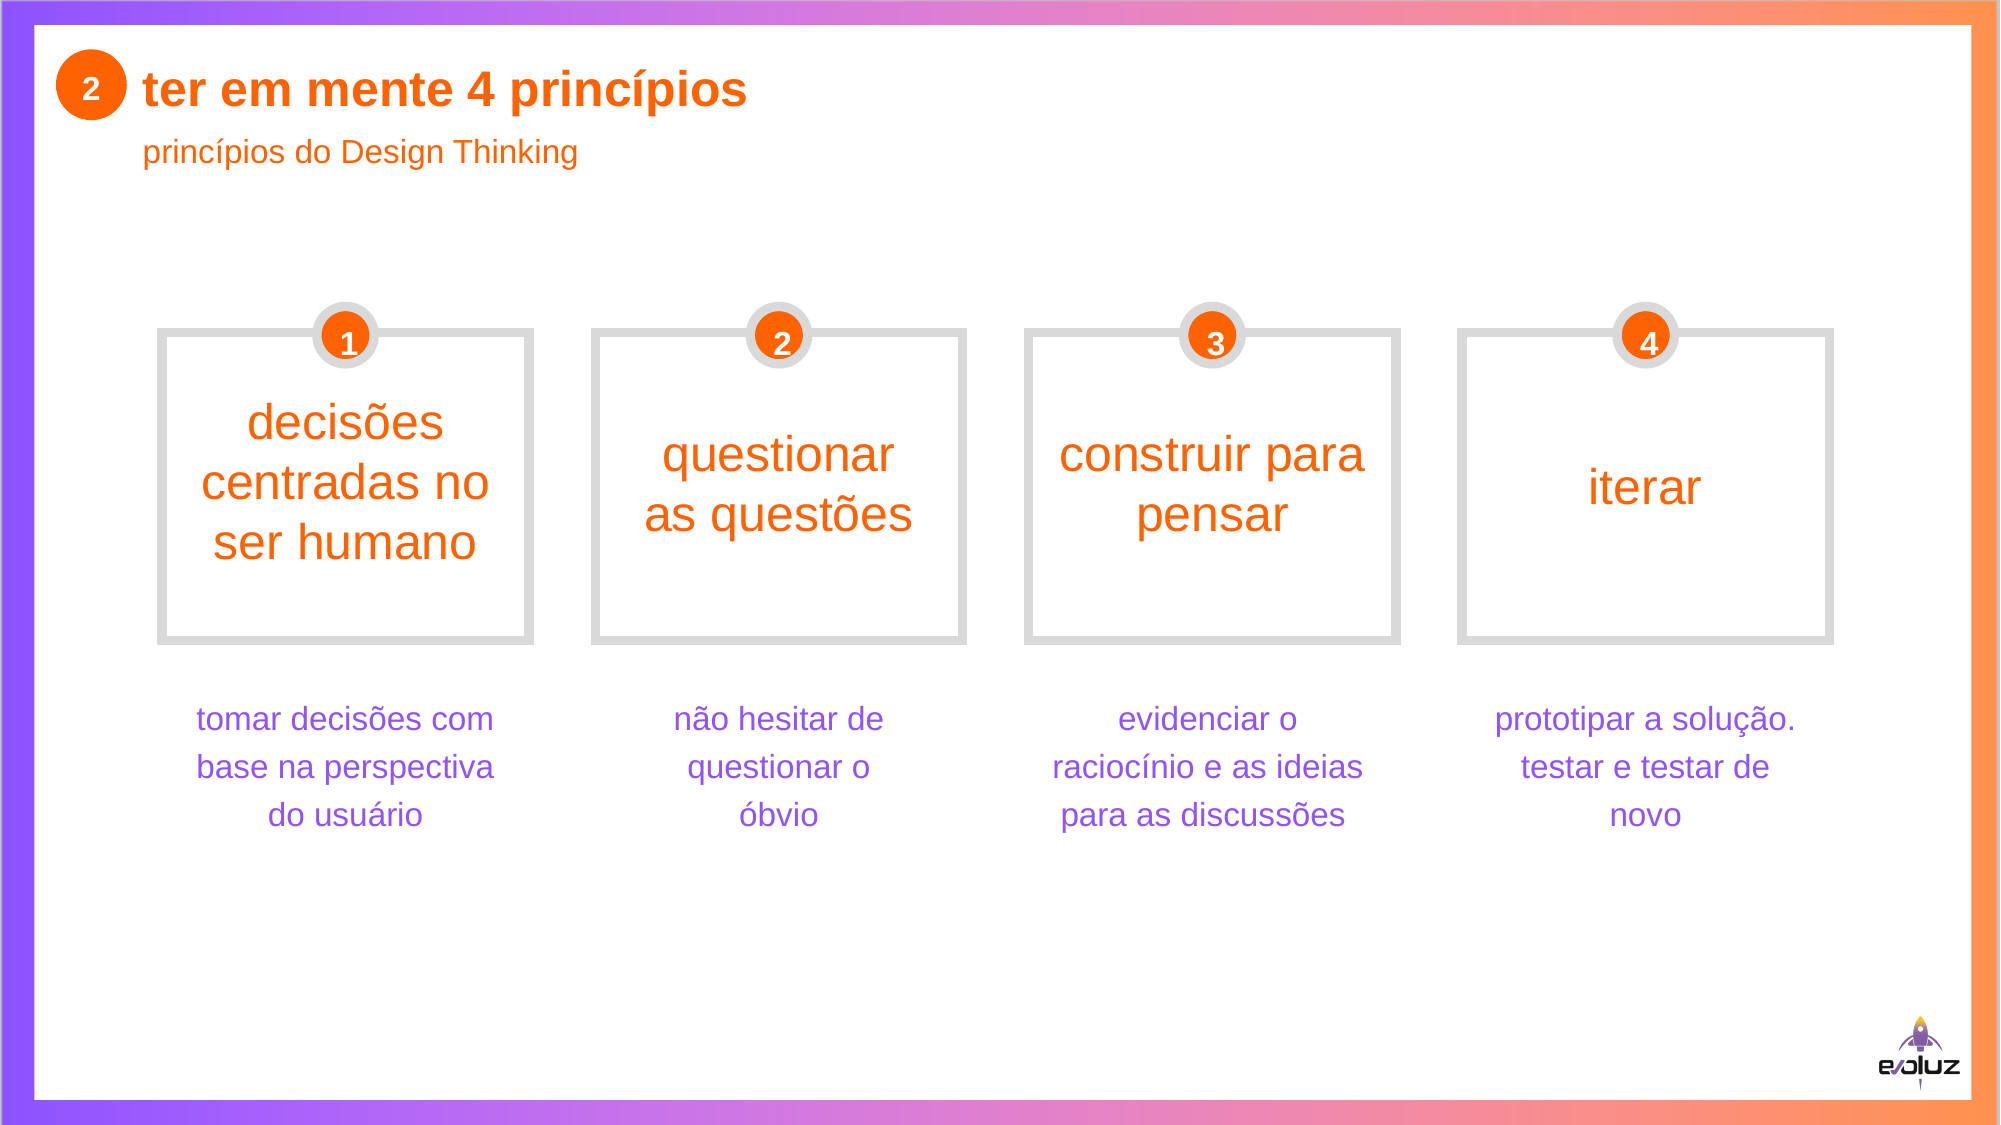

2
ter em mente 4 princípios
princípios do Design Thinking
1
2
3
4

decisões centradas no ser humano
questionar
as questões
construir para pensar
iterar
tomar decisões com base na perspectiva do usuário
não hesitar de questionar o óbvio
evidenciar o raciocínio e as ideias para as discussões
prototipar a solução. testar e testar de novo